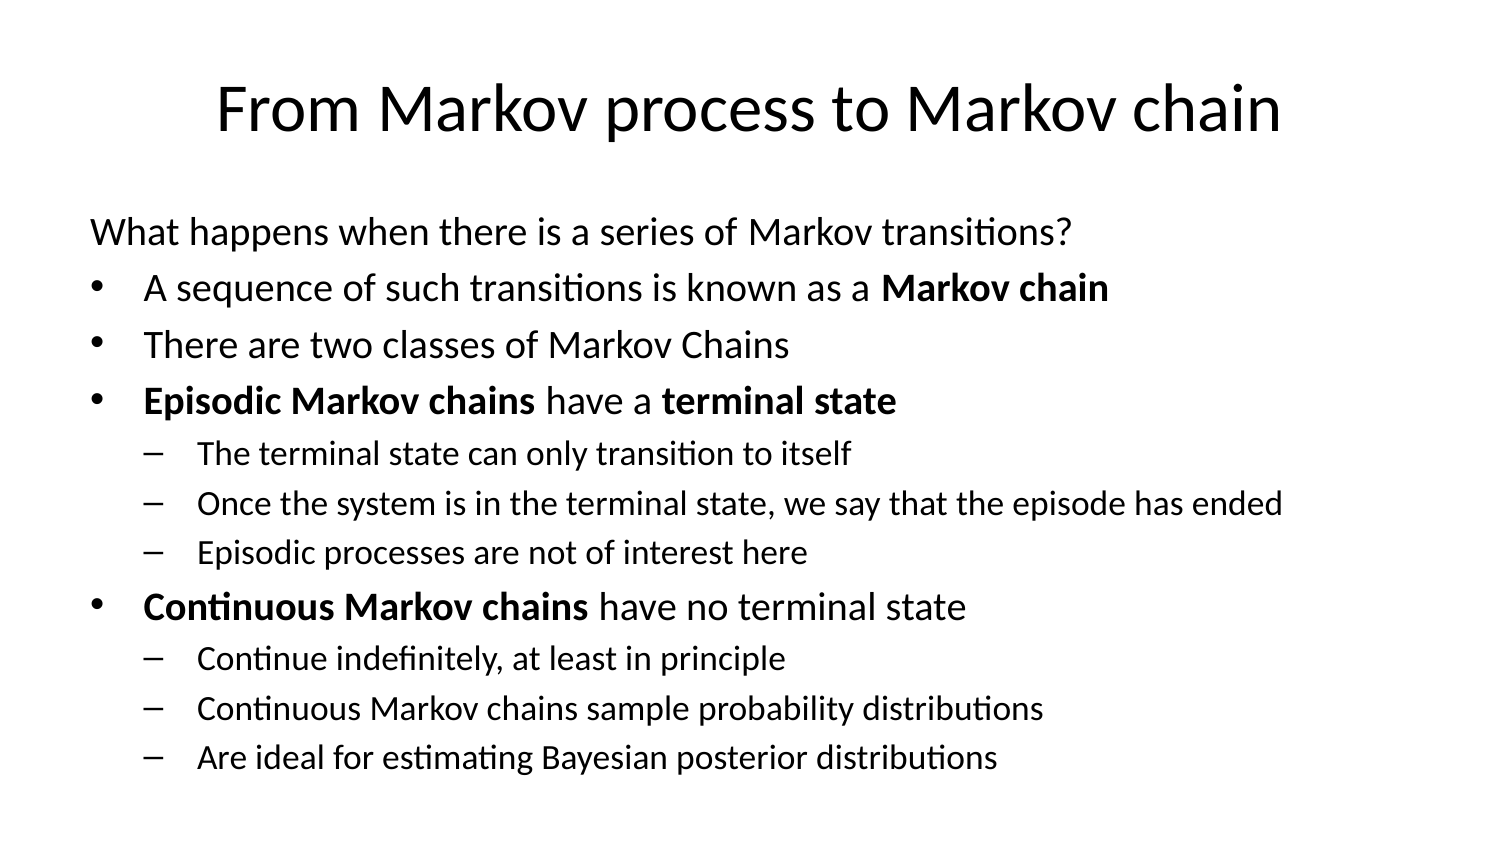

# From Markov process to Markov chain
What happens when there is a series of Markov transitions?
A sequence of such transitions is known as a Markov chain
There are two classes of Markov Chains
Episodic Markov chains have a terminal state
The terminal state can only transition to itself
Once the system is in the terminal state, we say that the episode has ended
Episodic processes are not of interest here
Continuous Markov chains have no terminal state
Continue indefinitely, at least in principle
Continuous Markov chains sample probability distributions
Are ideal for estimating Bayesian posterior distributions